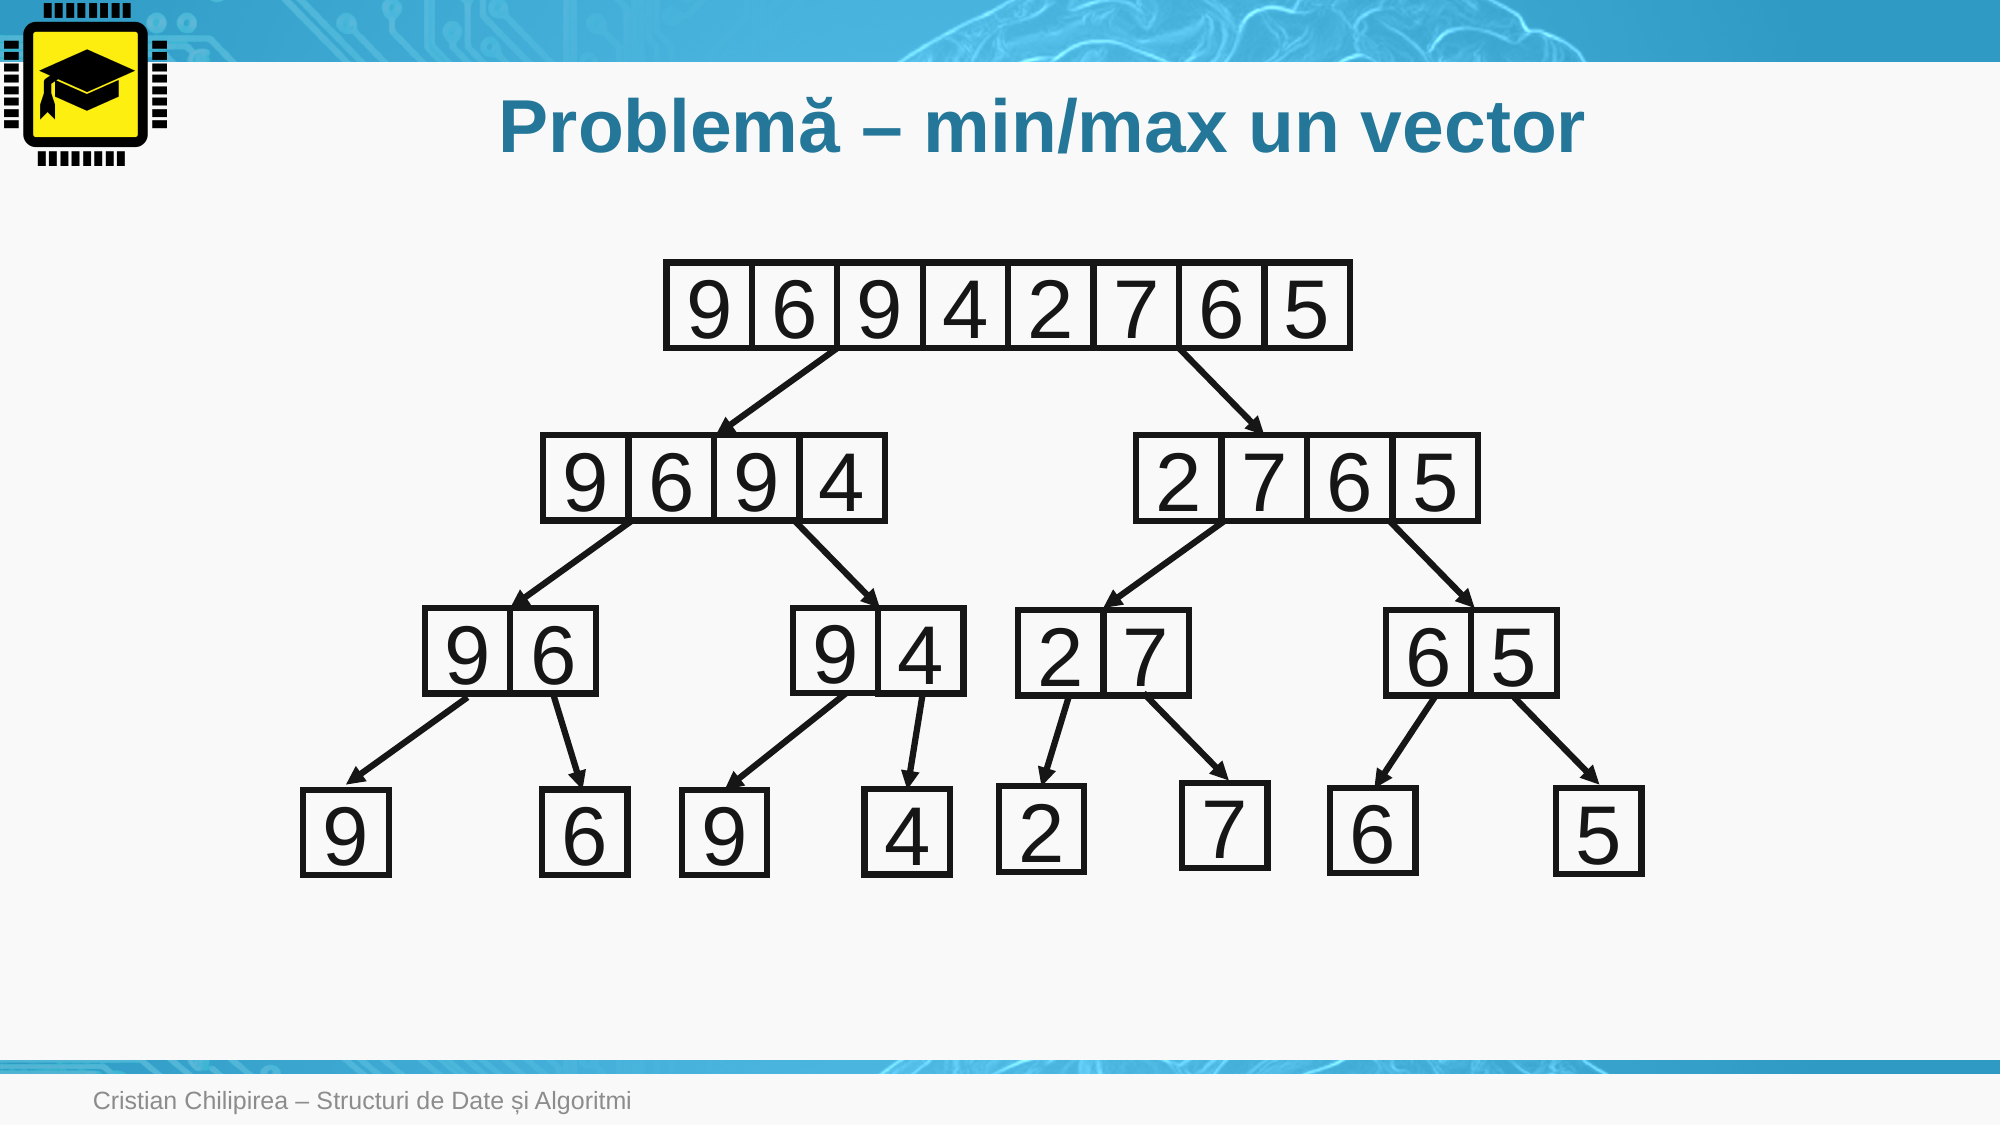

# Problemă – min/max un vector
9
6
9
4
2
7
6
5
9
6
9
4
2
7
6
5
9
4
9
6
2
7
6
5
7
2
6
5
4
6
9
9
Cristian Chilipirea – Structuri de Date și Algoritmi